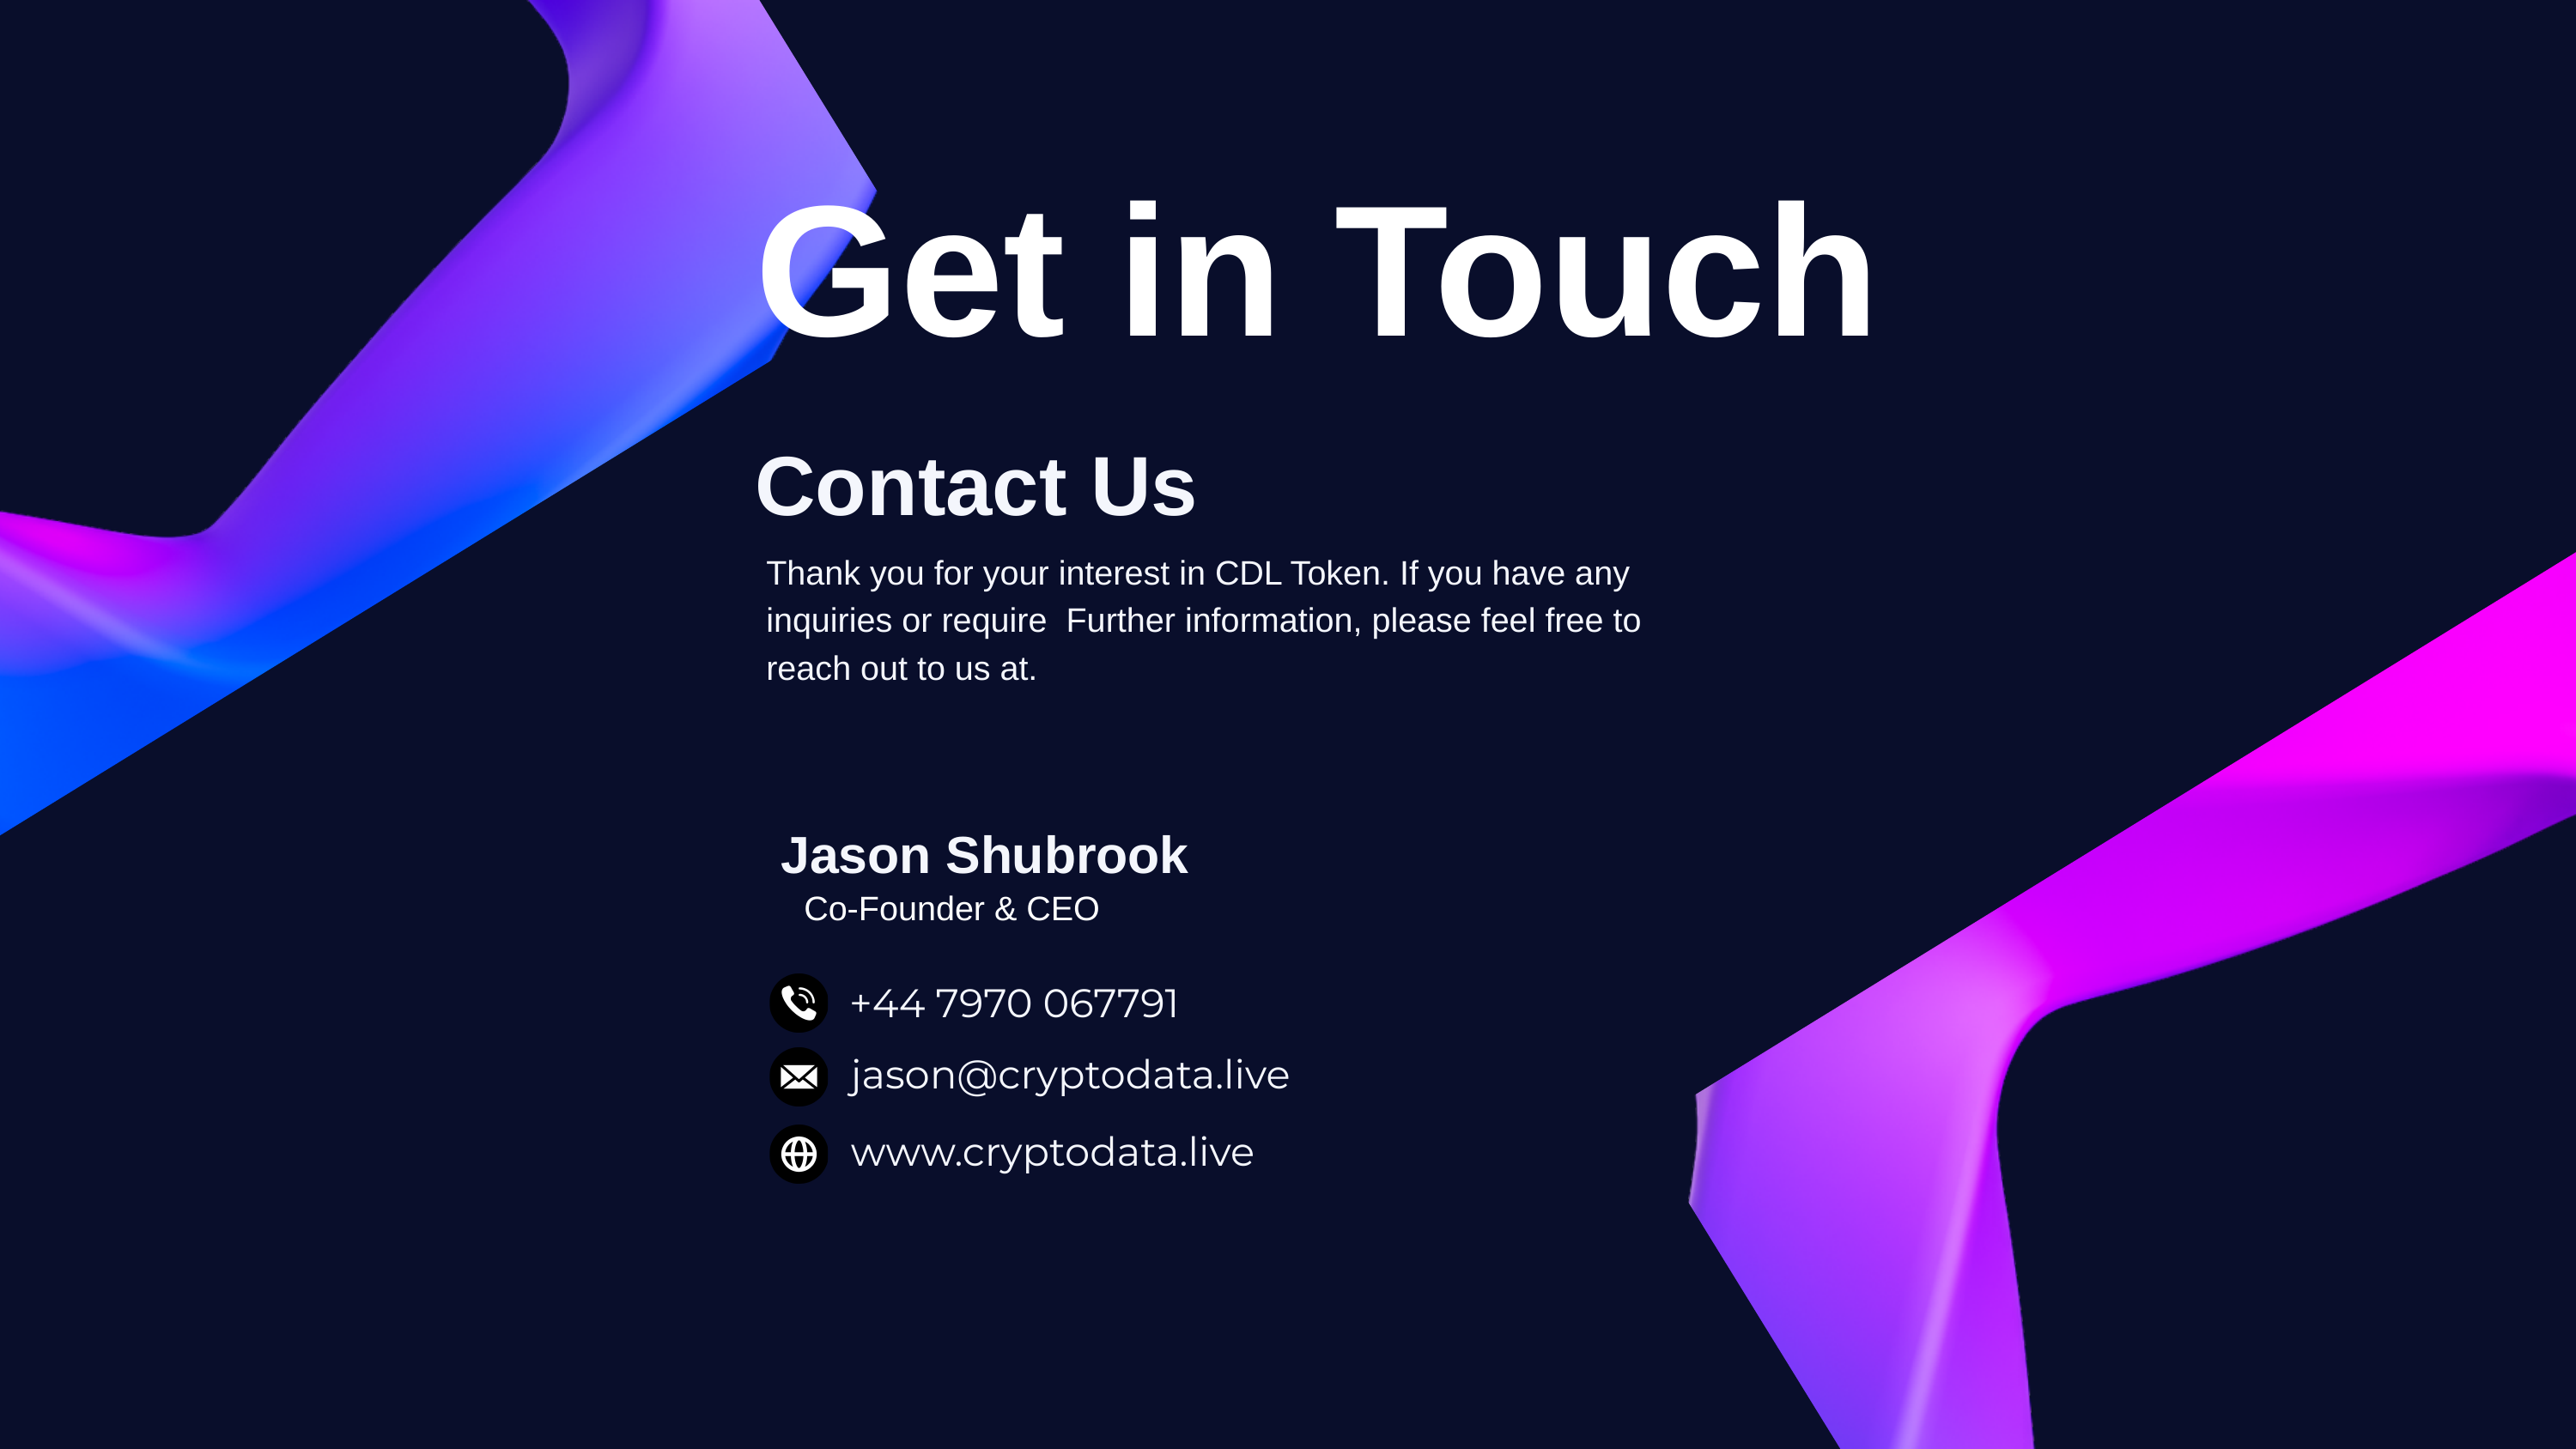

Get in Touch
Contact Us
Thank you for your interest in CDL Token. If you have any inquiries or require  Further information, please feel free to reach out to us at.

 Jason Shubrook
Co-Founder & CEO
+44 7970 067791

jason@cryptodata.live

www.cryptodata.live